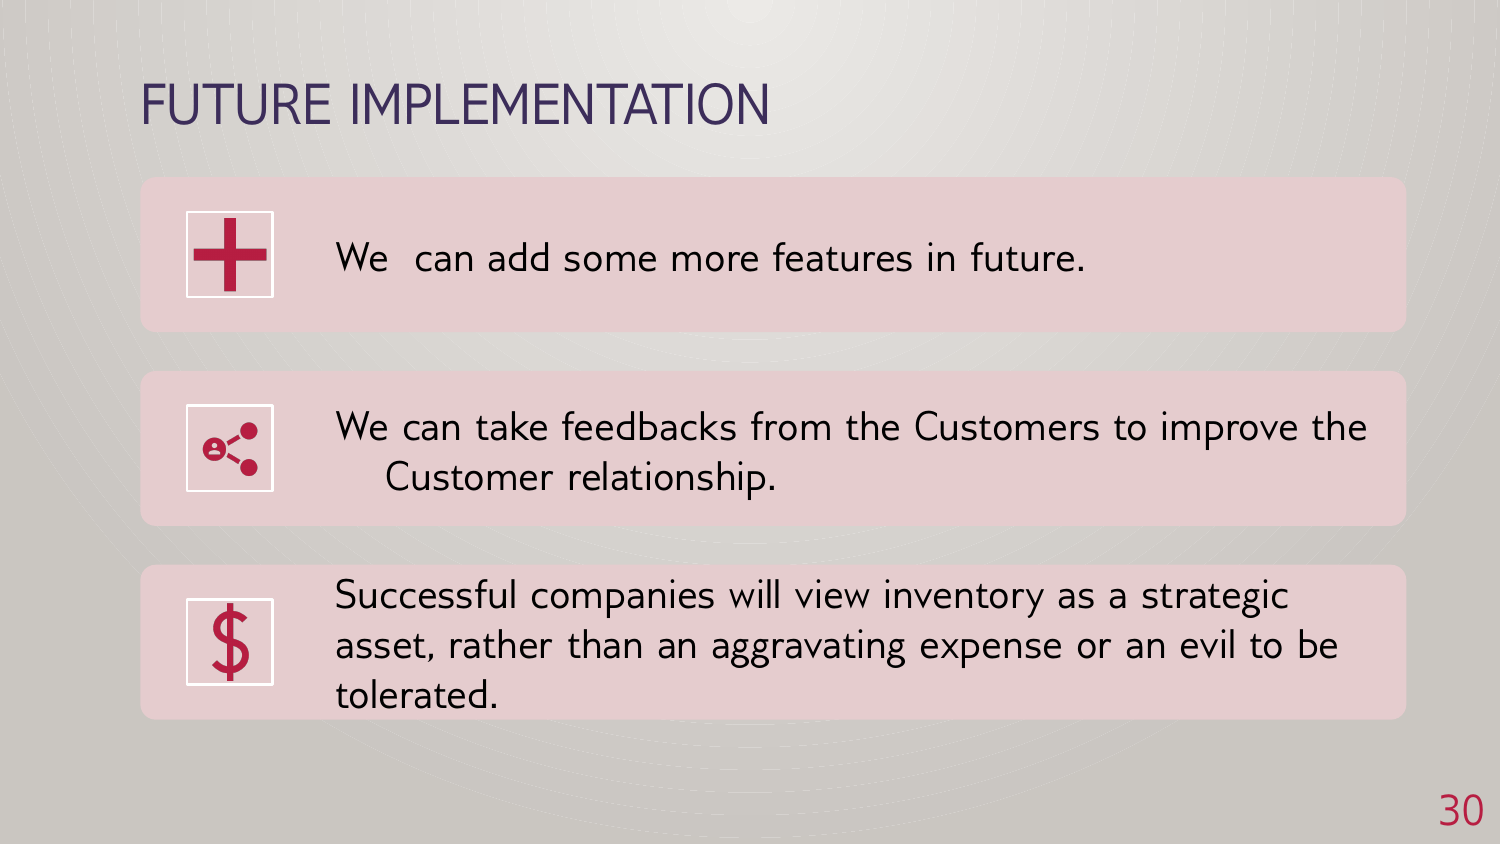

# FUTURE IMPLEMENTATION
We  can add some more features in future.
We can take feedbacks from the Customers to improve the      Customer relationship.
Successful companies will view inventory as a strategic asset, rather than an aggravating expense or an evil to be tolerated.
30